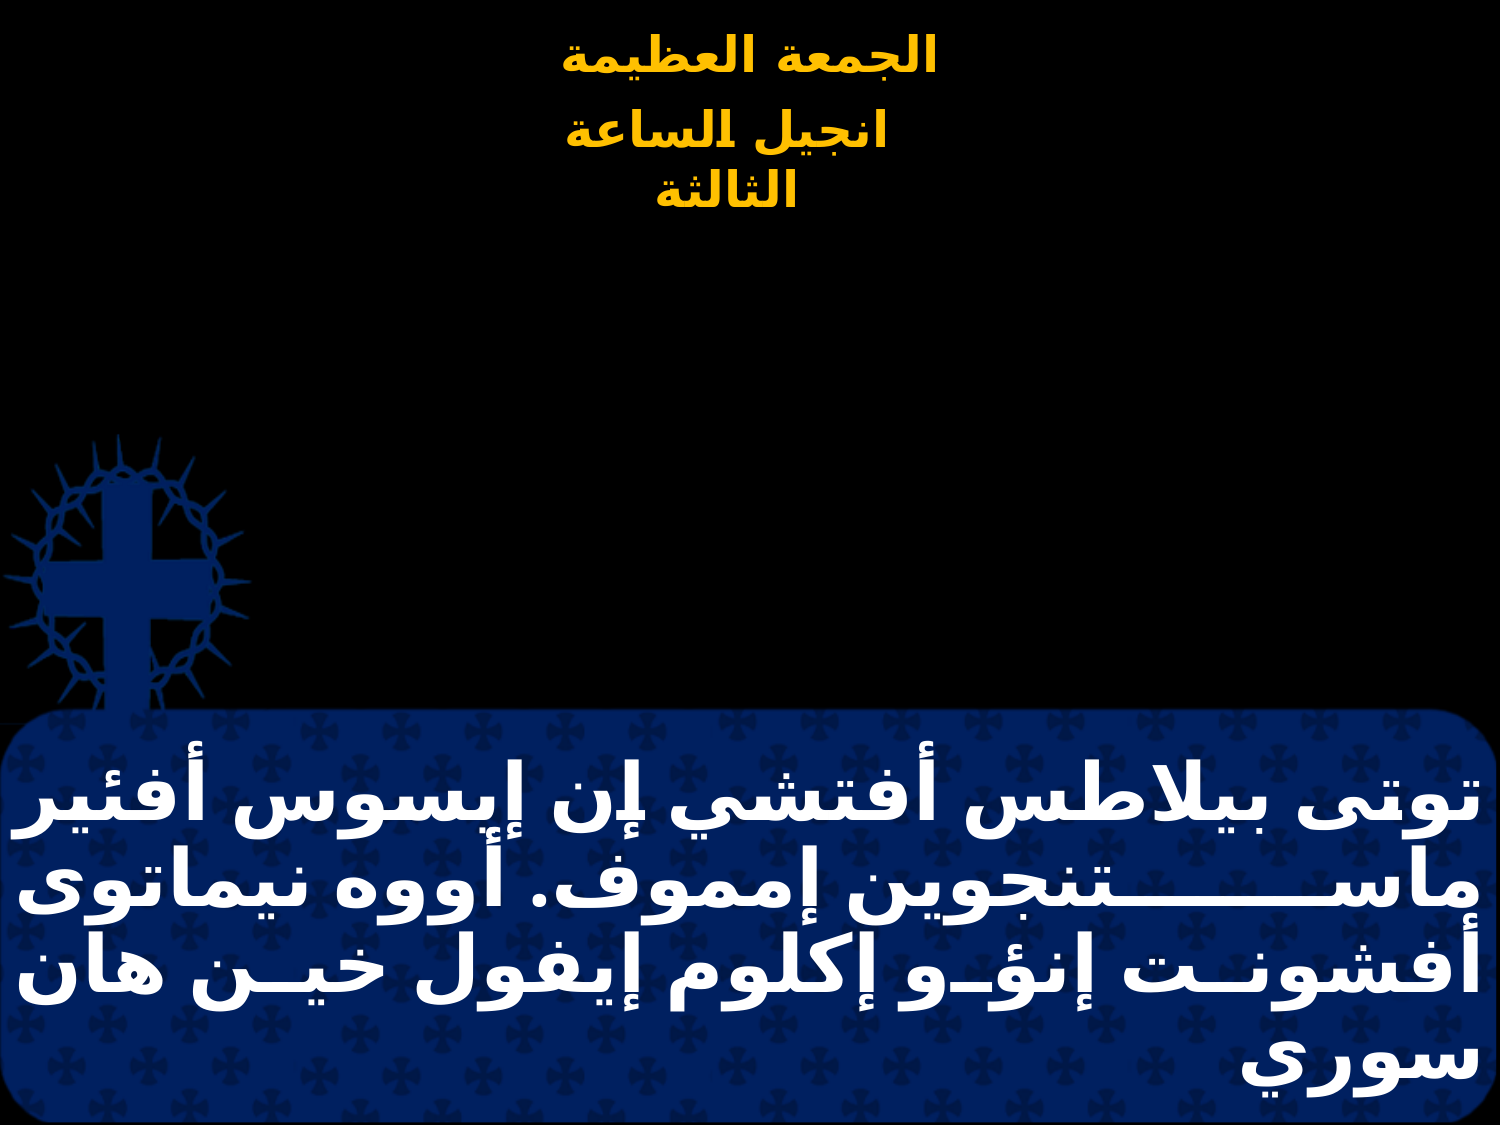

# توتى بيلاطس أفتشي إن إيسوس أفئير ماستنجوين إمموف. أووه نيماتوى أفشونت إنؤو إكلوم إيفول خين هان سوري